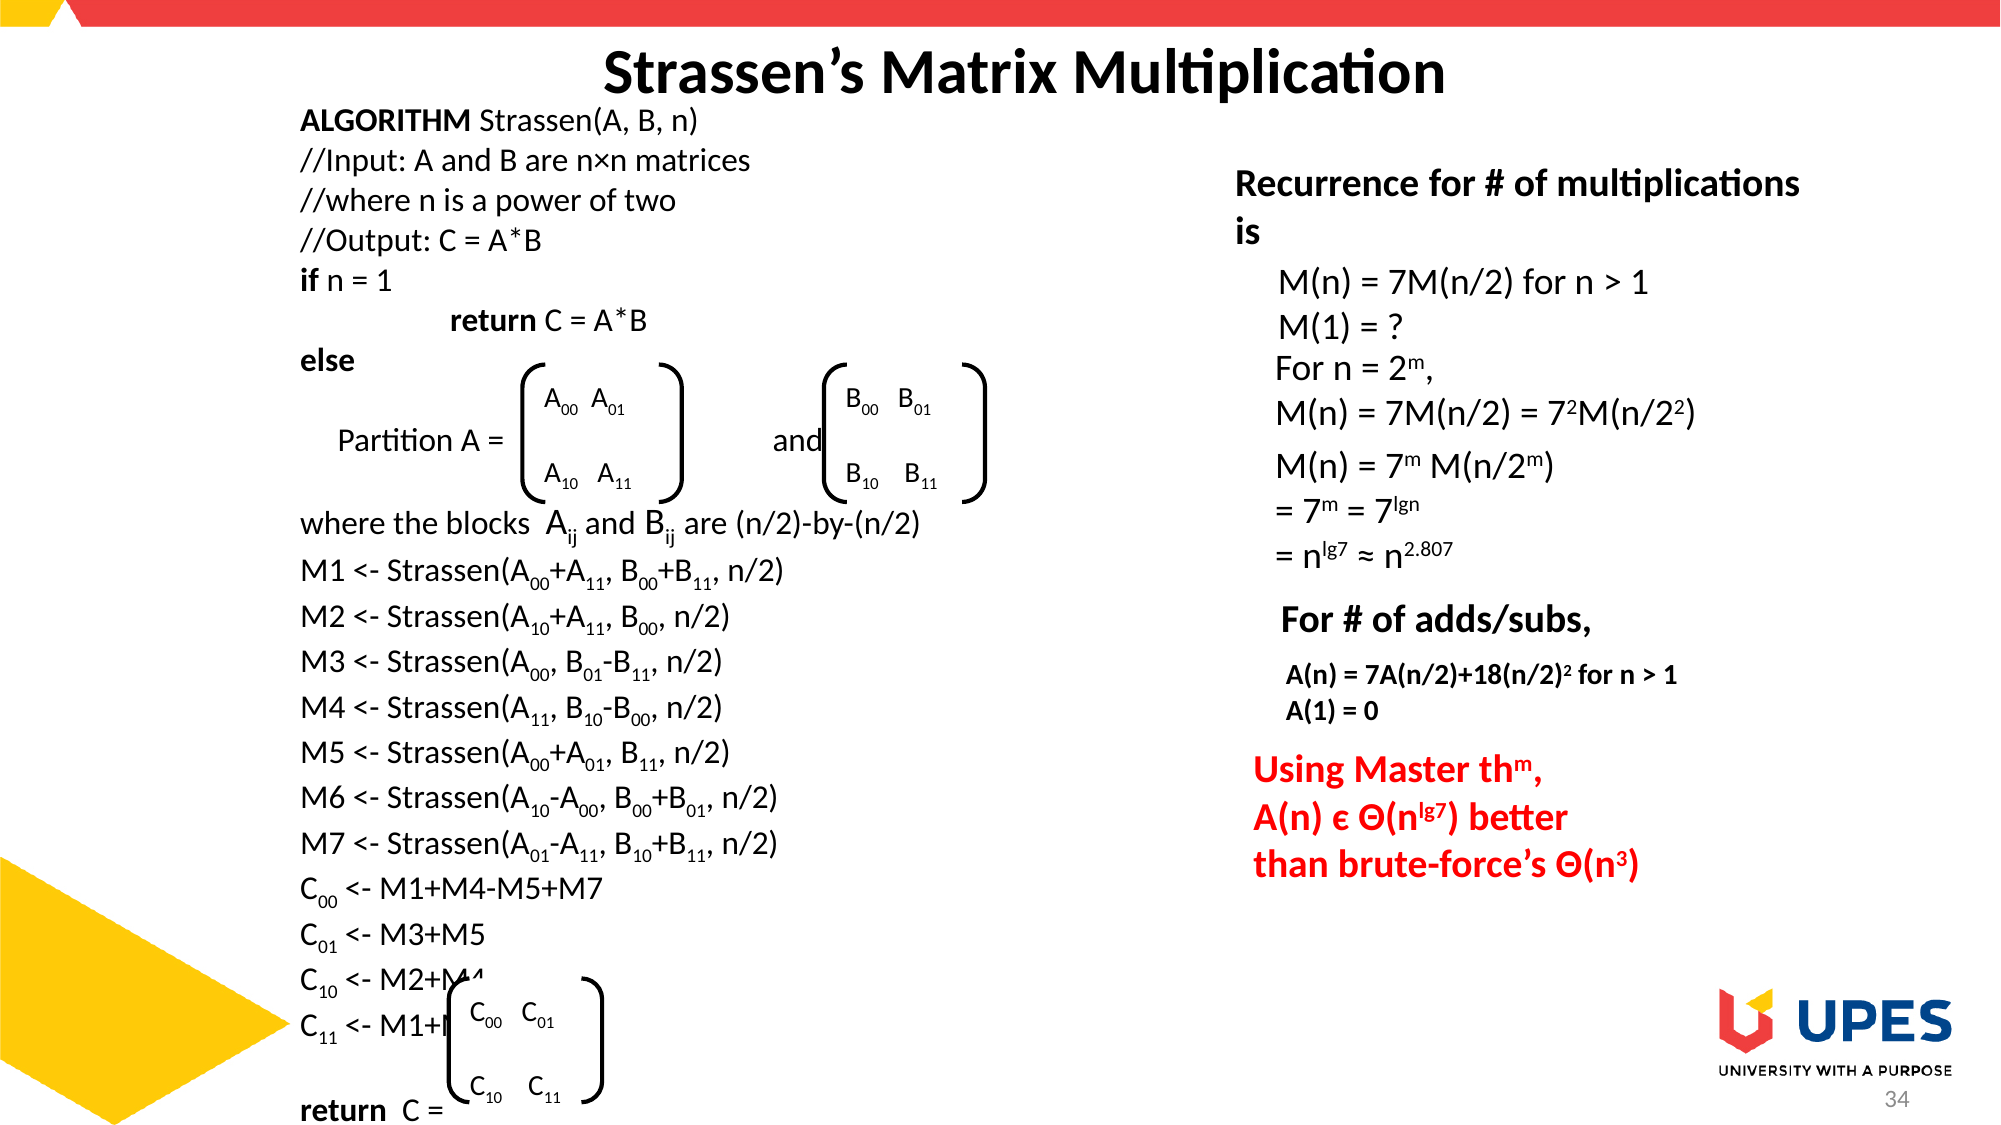

# Strassen’s Matrix Multiplication
ALGORITHM Strassen(A, B, n)
//Input: A and B are n×n matrices
//where n is a power of two
//Output: C = A*B
if n = 1
	return C = A*B
else

     Partition A = 	                       and  B =

where the blocks  Aij and Bij are (n/2)-by-(n/2)
M1 <- Strassen(A00+A11, B00+B11, n/2)
M2 <- Strassen(A10+A11, B00, n/2)
M3 <- Strassen(A00, B01-B11, n/2)
M4 <- Strassen(A11, B10-B00, n/2)
M5 <- Strassen(A00+A01, B11, n/2)
M6 <- Strassen(A10-A00, B00+B01, n/2)
M7 <- Strassen(A01-A11, B10+B11, n/2)
C00 <- M1+M4-M5+M7
C01 <- M3+M5
C10 <- M2+M4
C11 <- M1+M3-M2+M6

return  C =

Recurrence for # of multiplications is
M(n) = 7M(n/2) for n > 1
M(1) = ?
For n = 2m,
M(n) = 7M(n/2) = 72M(n/22)
A00  A01

A10   A11
B00   B01

B10    B11
M(n) = 7m M(n/2m)
= 7m = 7lgn
= nlg7 ≈ n2.807
For # of adds/subs,
A(n) = 7A(n/2)+18(n/2)2 for n > 1
A(1) = 0

Using Master thm,
A(n) є Θ(nlg7) better
than brute-force’s Θ(n3)
C00   C01

C10    C11